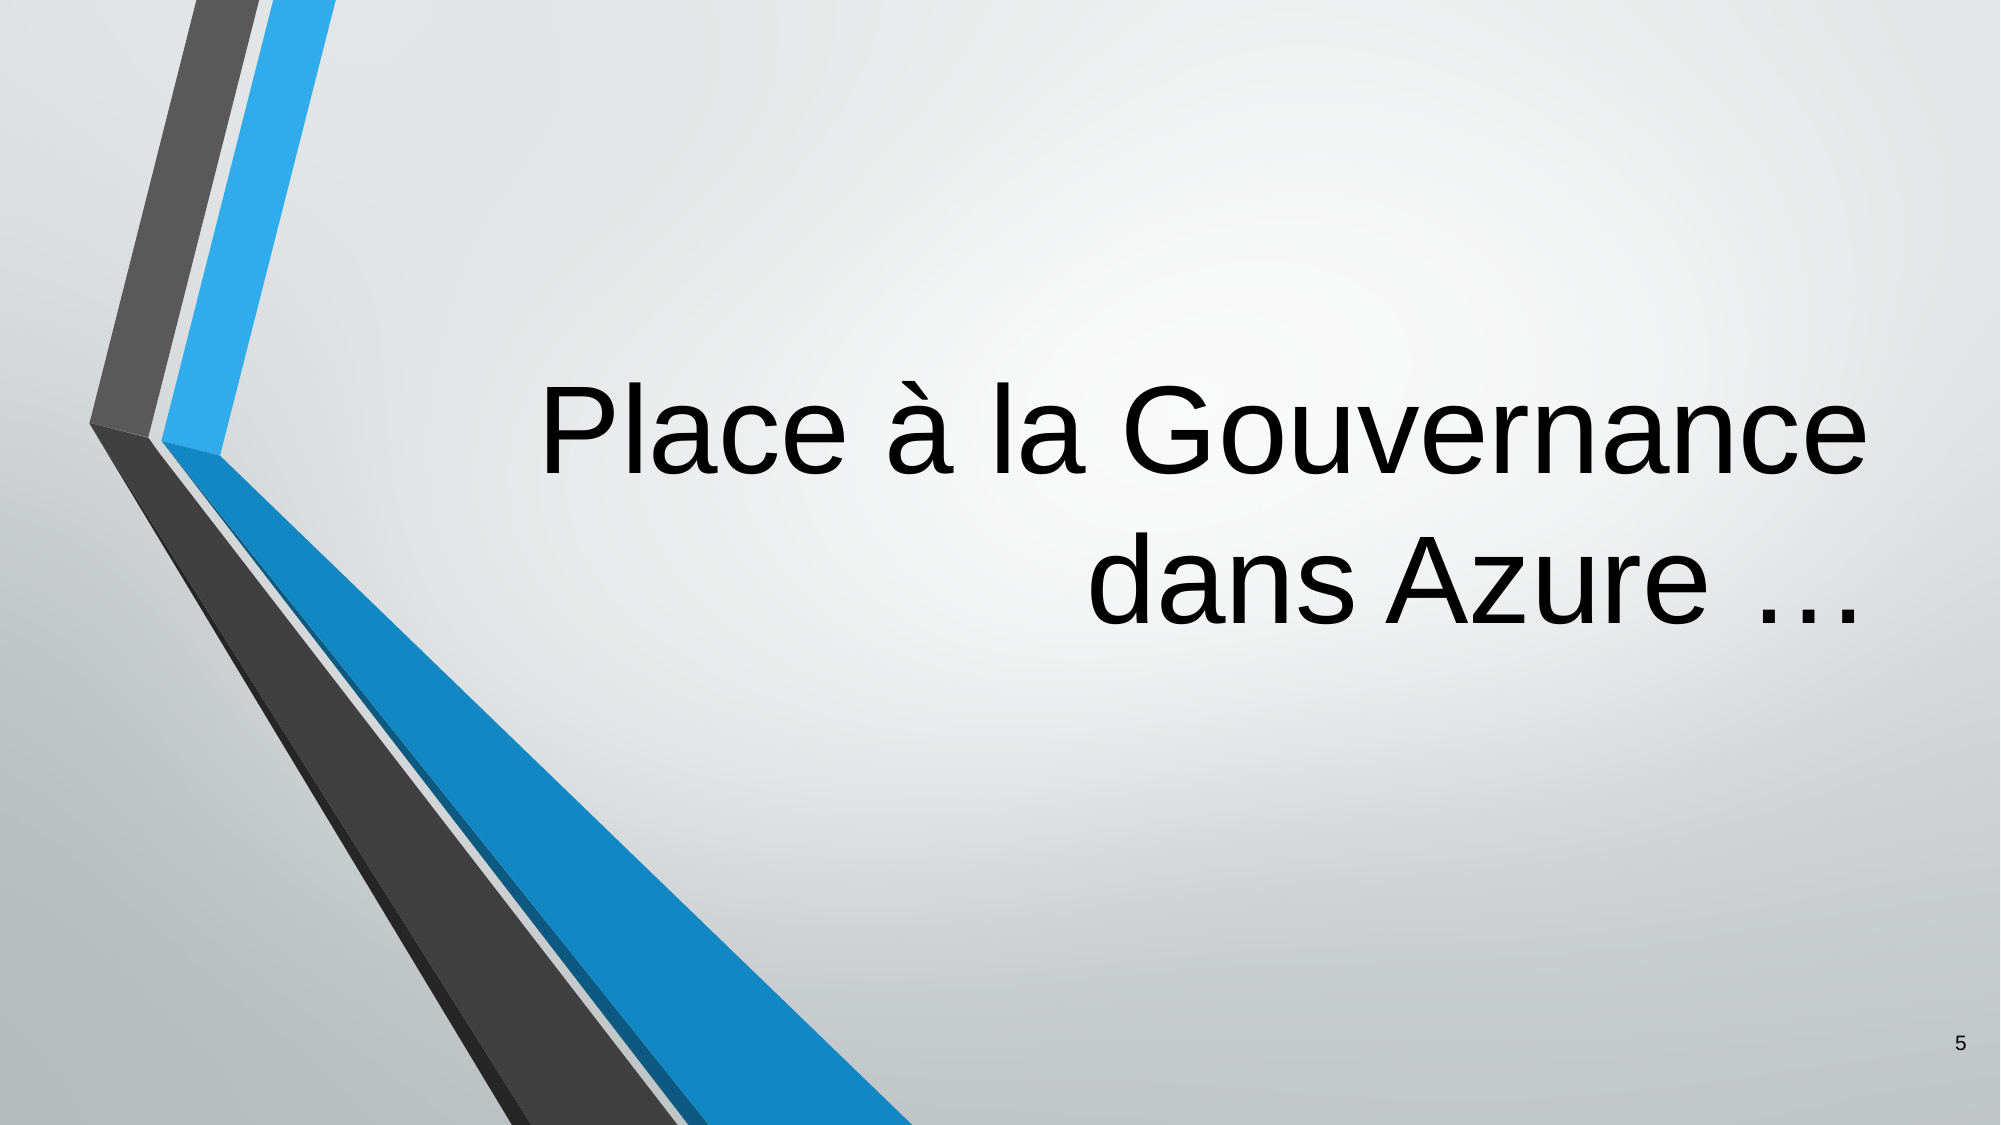

# Place à la Gouvernance dans Azure …

5